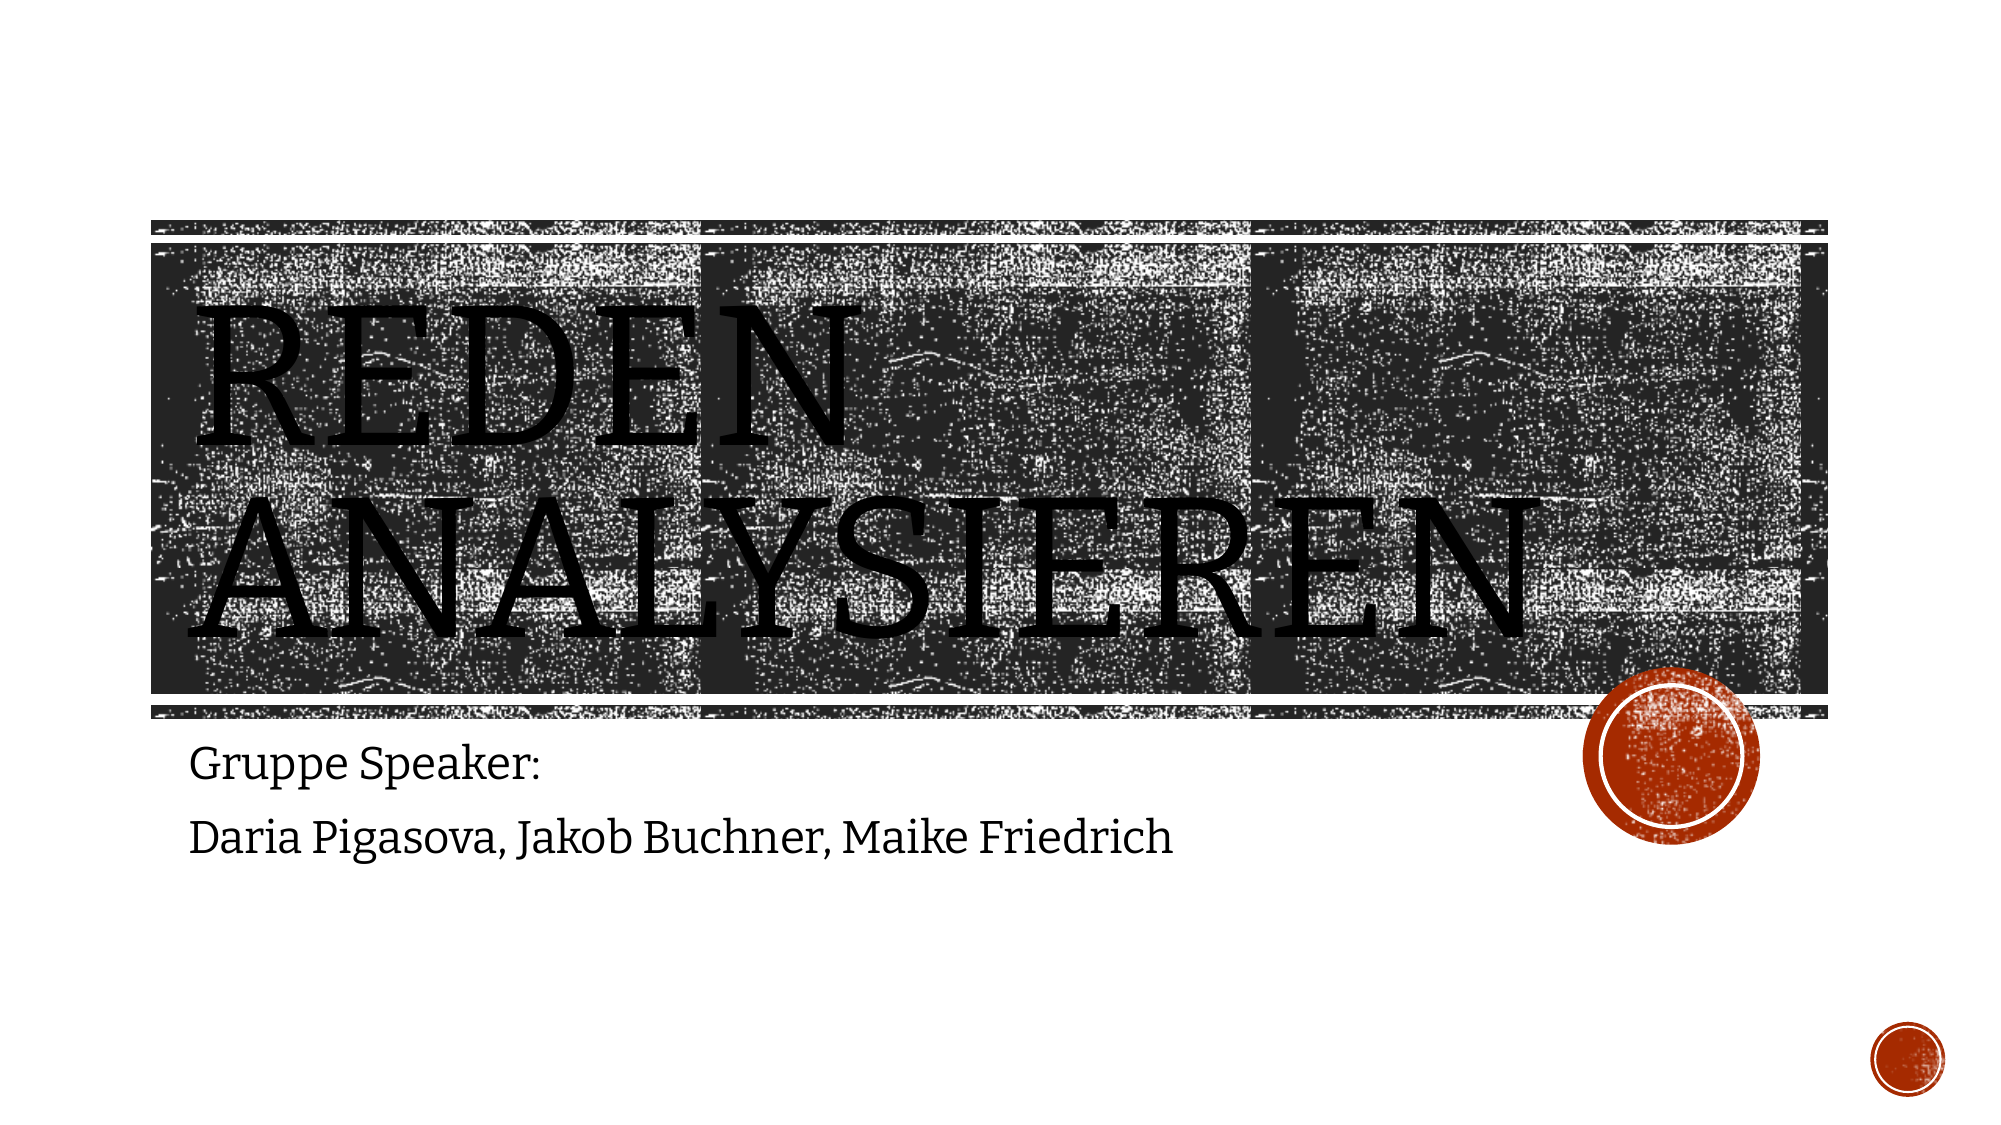

Reden Analysieren
Gruppe Speaker:
Daria Pigasova, Jakob Buchner, Maike Friedrich